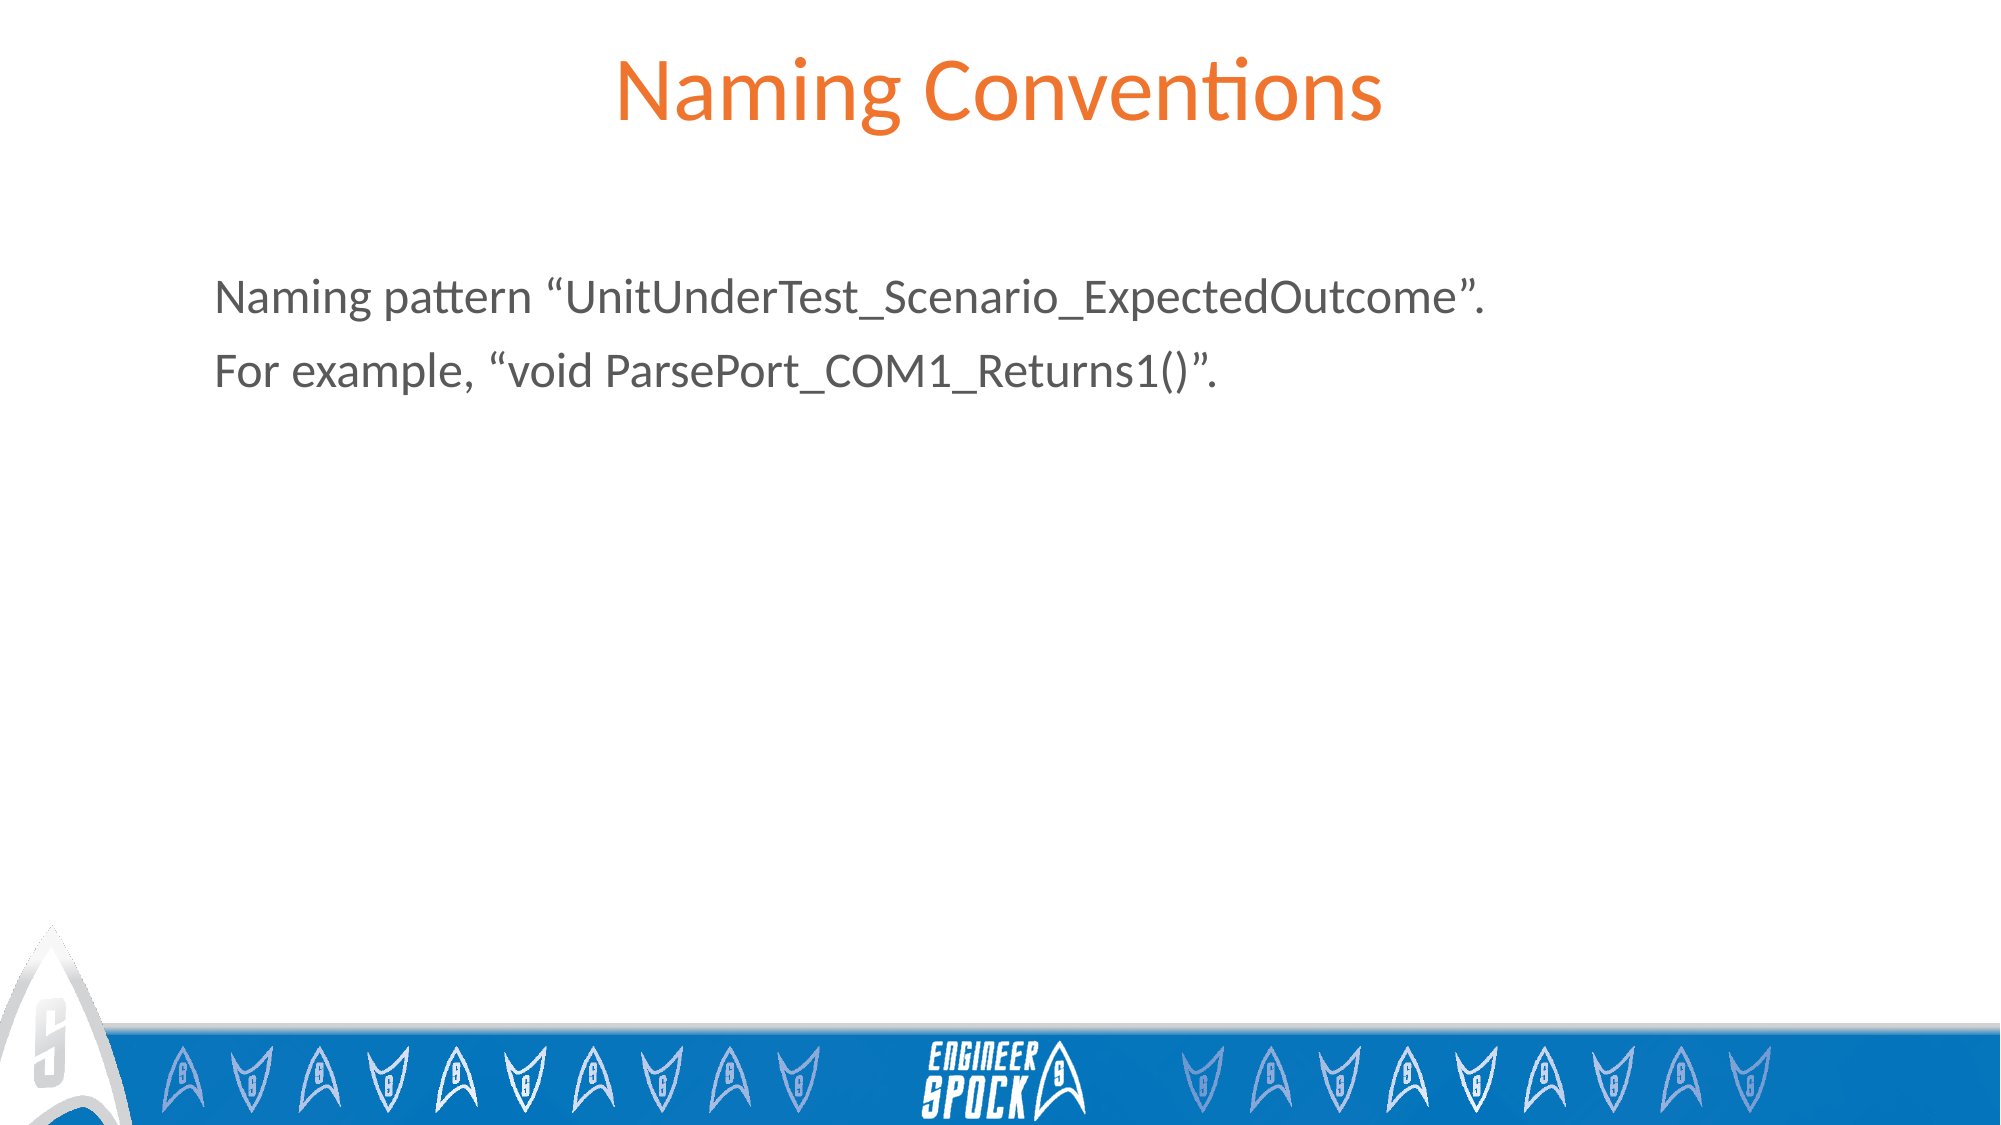

# Naming Conventions
Naming pattern “UnitUnderTest_Scenario_ExpectedOutcome”.
For example, “void ParsePort_COM1_Returns1()”.